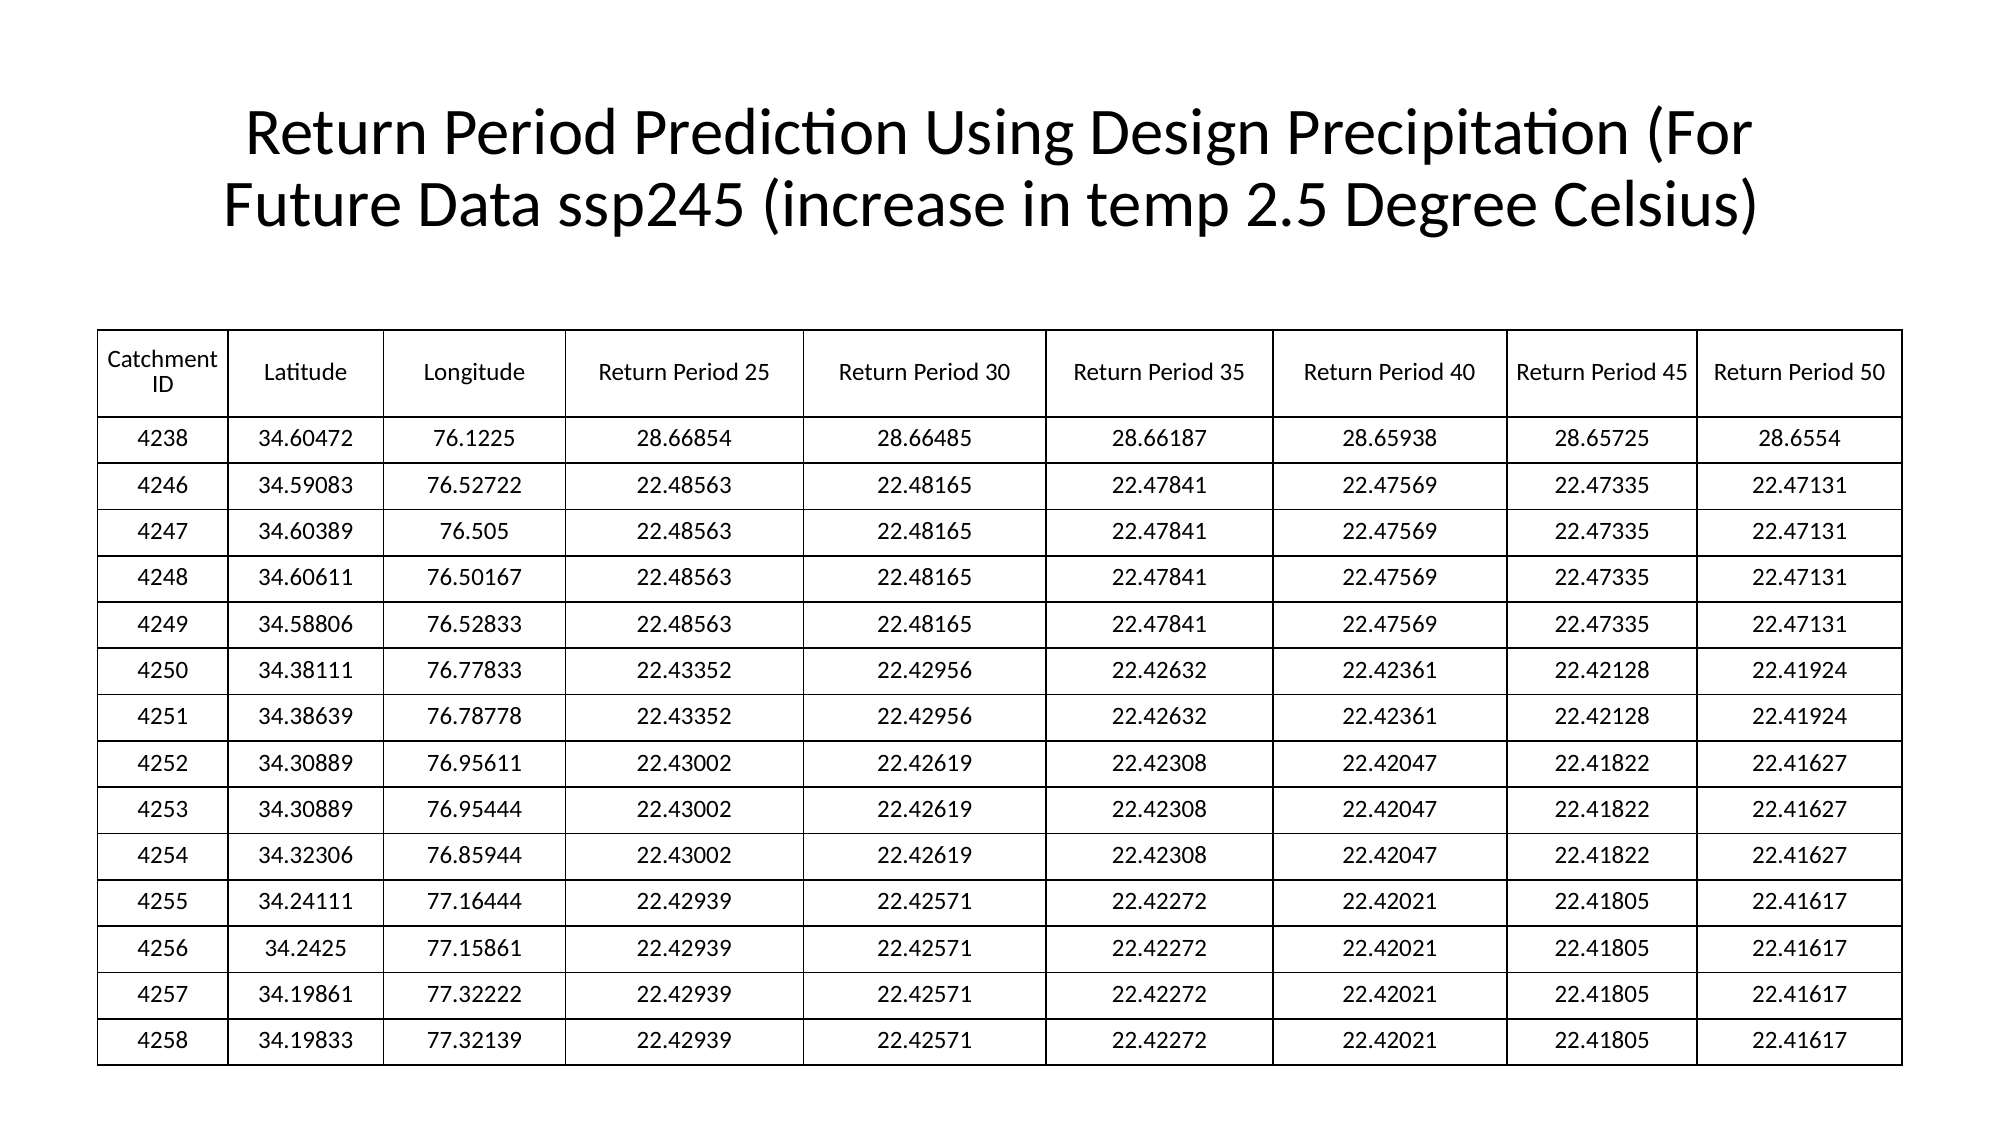

# Return Period Prediction Using Design Precipitation (For Future Data ssp245 (increase in temp 2.5 Degree Celsius)
| Catchment ID | Latitude | Longitude | Return Period 25 | Return Period 30 | Return Period 35 | Return Period 40 | Return Period 45 | Return Period 50 |
| --- | --- | --- | --- | --- | --- | --- | --- | --- |
| 4238 | 34.60472 | 76.1225 | 28.66854 | 28.66485 | 28.66187 | 28.65938 | 28.65725 | 28.6554 |
| 4246 | 34.59083 | 76.52722 | 22.48563 | 22.48165 | 22.47841 | 22.47569 | 22.47335 | 22.47131 |
| 4247 | 34.60389 | 76.505 | 22.48563 | 22.48165 | 22.47841 | 22.47569 | 22.47335 | 22.47131 |
| 4248 | 34.60611 | 76.50167 | 22.48563 | 22.48165 | 22.47841 | 22.47569 | 22.47335 | 22.47131 |
| 4249 | 34.58806 | 76.52833 | 22.48563 | 22.48165 | 22.47841 | 22.47569 | 22.47335 | 22.47131 |
| 4250 | 34.38111 | 76.77833 | 22.43352 | 22.42956 | 22.42632 | 22.42361 | 22.42128 | 22.41924 |
| 4251 | 34.38639 | 76.78778 | 22.43352 | 22.42956 | 22.42632 | 22.42361 | 22.42128 | 22.41924 |
| 4252 | 34.30889 | 76.95611 | 22.43002 | 22.42619 | 22.42308 | 22.42047 | 22.41822 | 22.41627 |
| 4253 | 34.30889 | 76.95444 | 22.43002 | 22.42619 | 22.42308 | 22.42047 | 22.41822 | 22.41627 |
| 4254 | 34.32306 | 76.85944 | 22.43002 | 22.42619 | 22.42308 | 22.42047 | 22.41822 | 22.41627 |
| 4255 | 34.24111 | 77.16444 | 22.42939 | 22.42571 | 22.42272 | 22.42021 | 22.41805 | 22.41617 |
| 4256 | 34.2425 | 77.15861 | 22.42939 | 22.42571 | 22.42272 | 22.42021 | 22.41805 | 22.41617 |
| 4257 | 34.19861 | 77.32222 | 22.42939 | 22.42571 | 22.42272 | 22.42021 | 22.41805 | 22.41617 |
| 4258 | 34.19833 | 77.32139 | 22.42939 | 22.42571 | 22.42272 | 22.42021 | 22.41805 | 22.41617 |